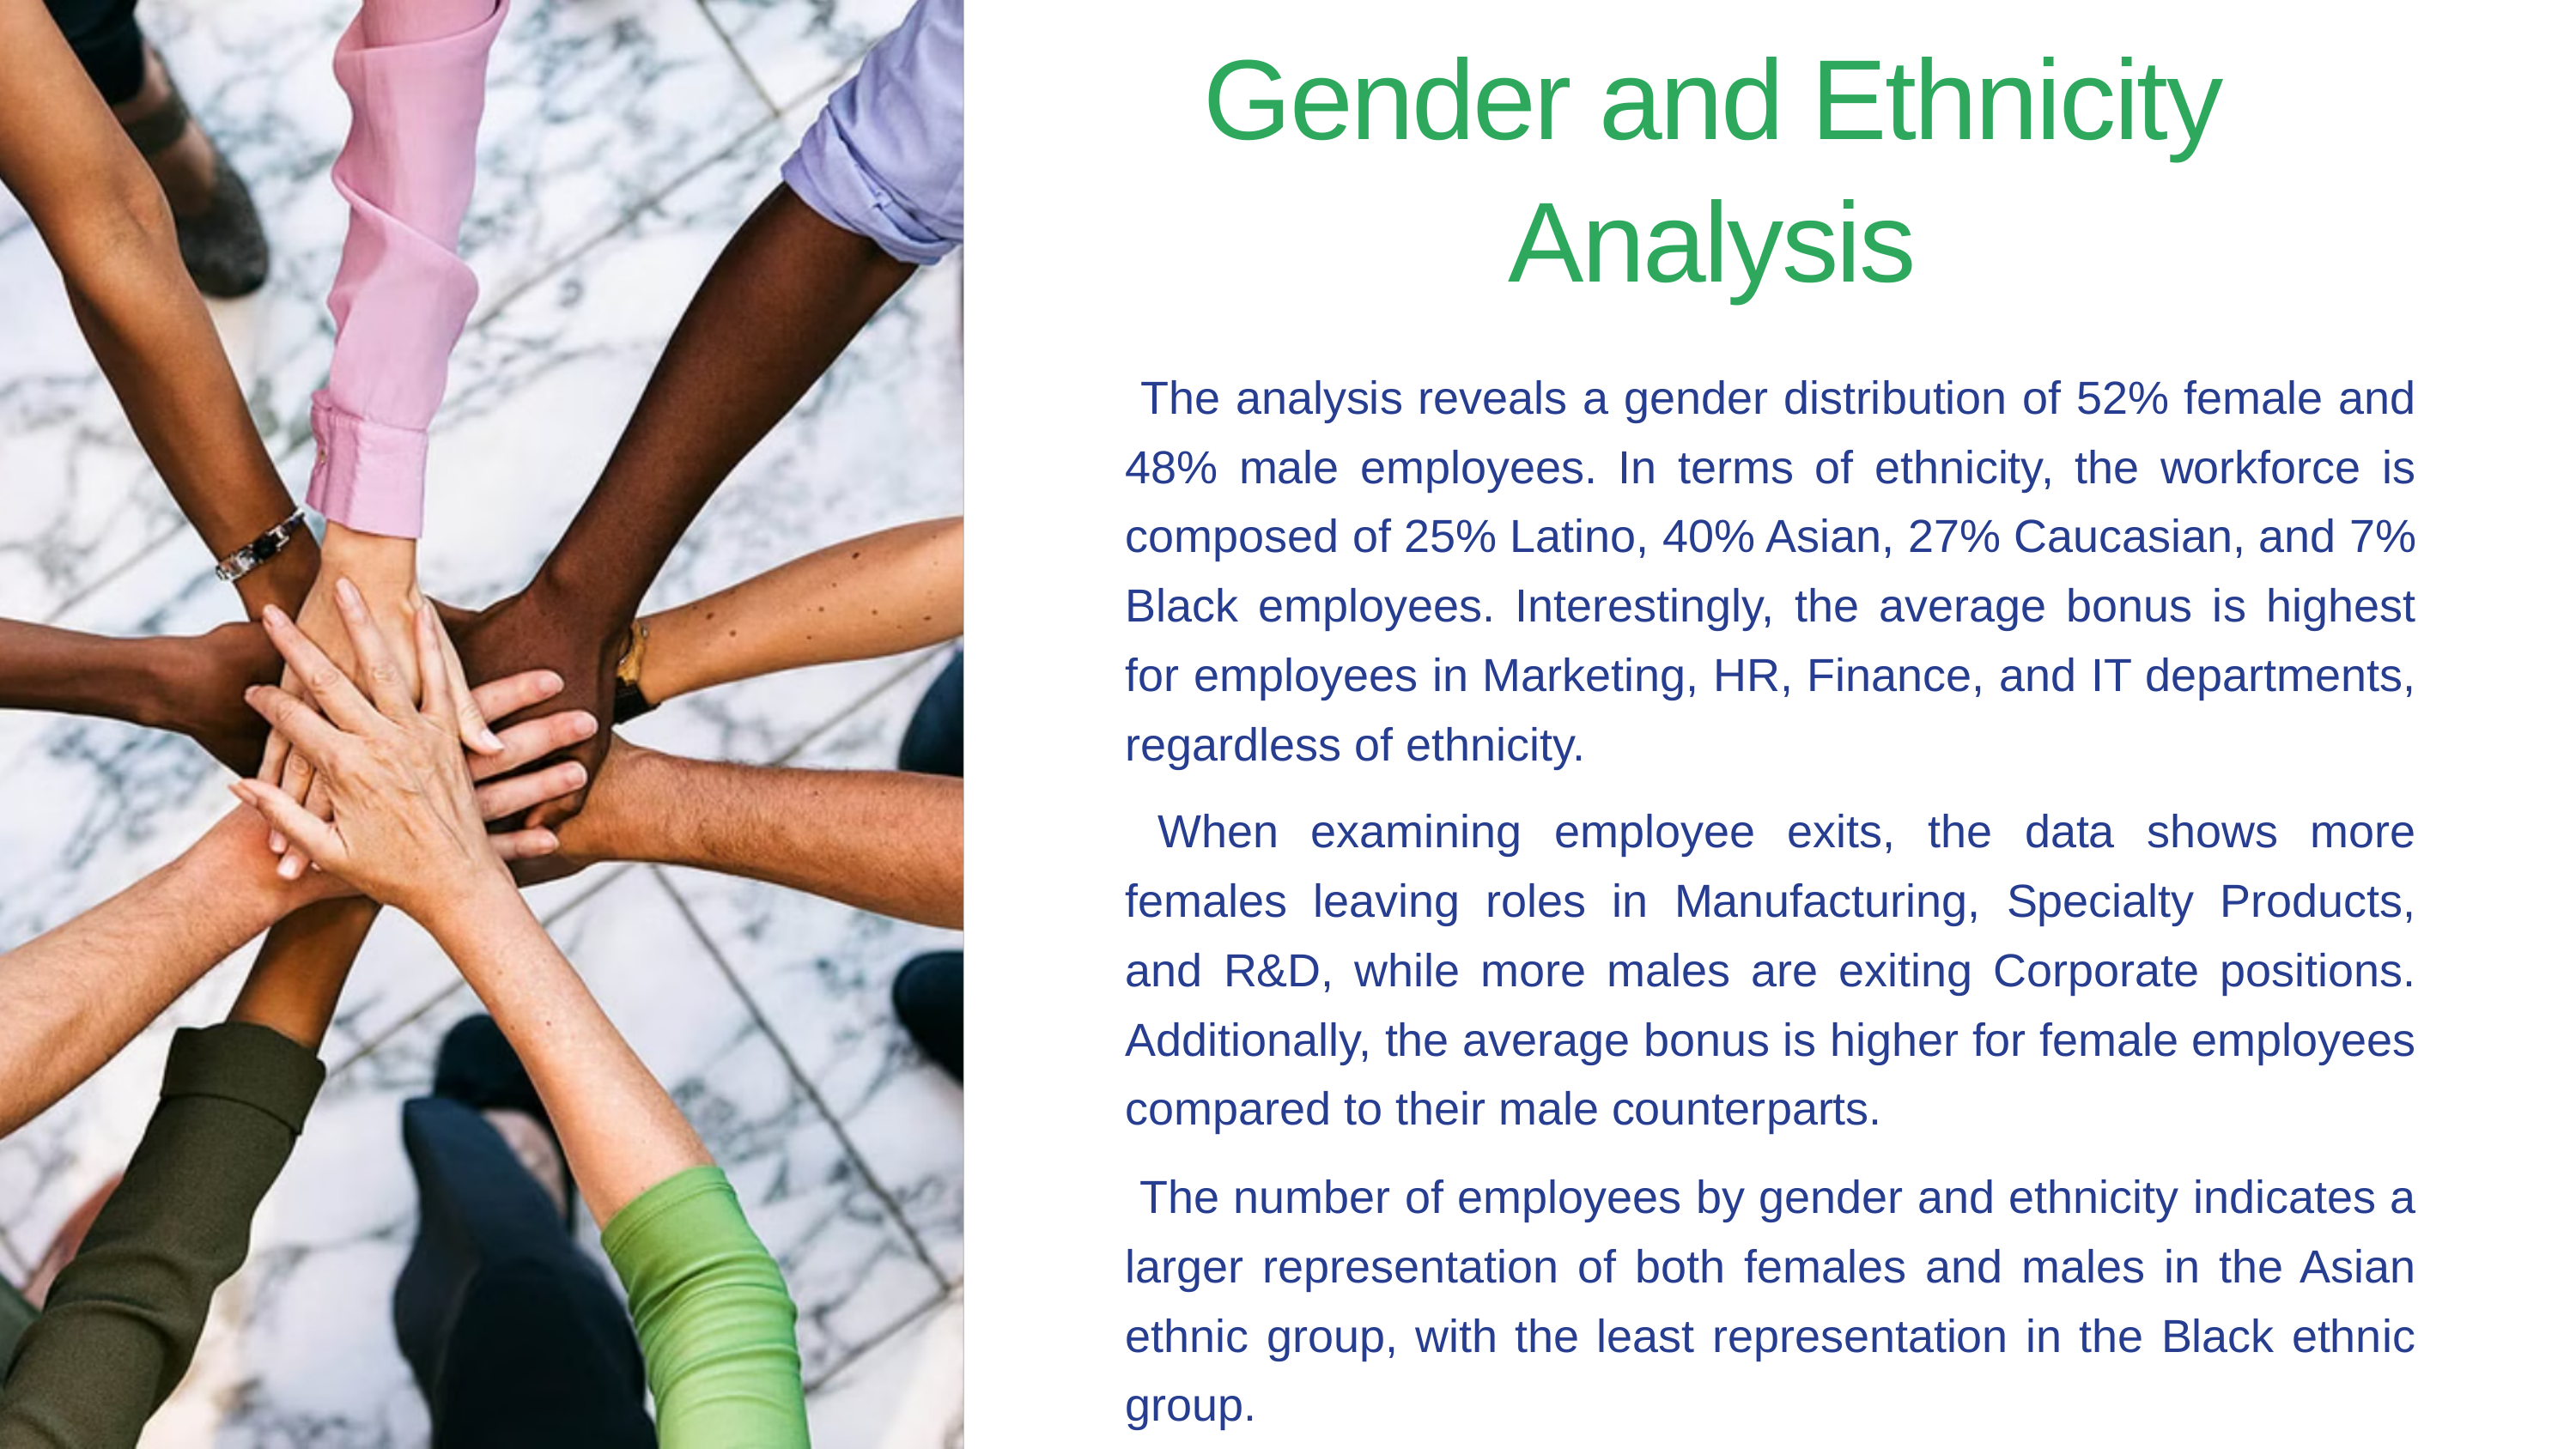

Gender and Ethnicity Analysis
 The analysis reveals a gender distribution of 52% female and 48% male employees. In terms of ethnicity, the workforce is composed of 25% Latino, 40% Asian, 27% Caucasian, and 7% Black employees. Interestingly, the average bonus is highest for employees in Marketing, HR, Finance, and IT departments, regardless of ethnicity.
 When examining employee exits, the data shows more females leaving roles in Manufacturing, Specialty Products, and R&D, while more males are exiting Corporate positions. Additionally, the average bonus is higher for female employees compared to their male counterparts.
 The number of employees by gender and ethnicity indicates a larger representation of both females and males in the Asian ethnic group, with the least representation in the Black ethnic group.